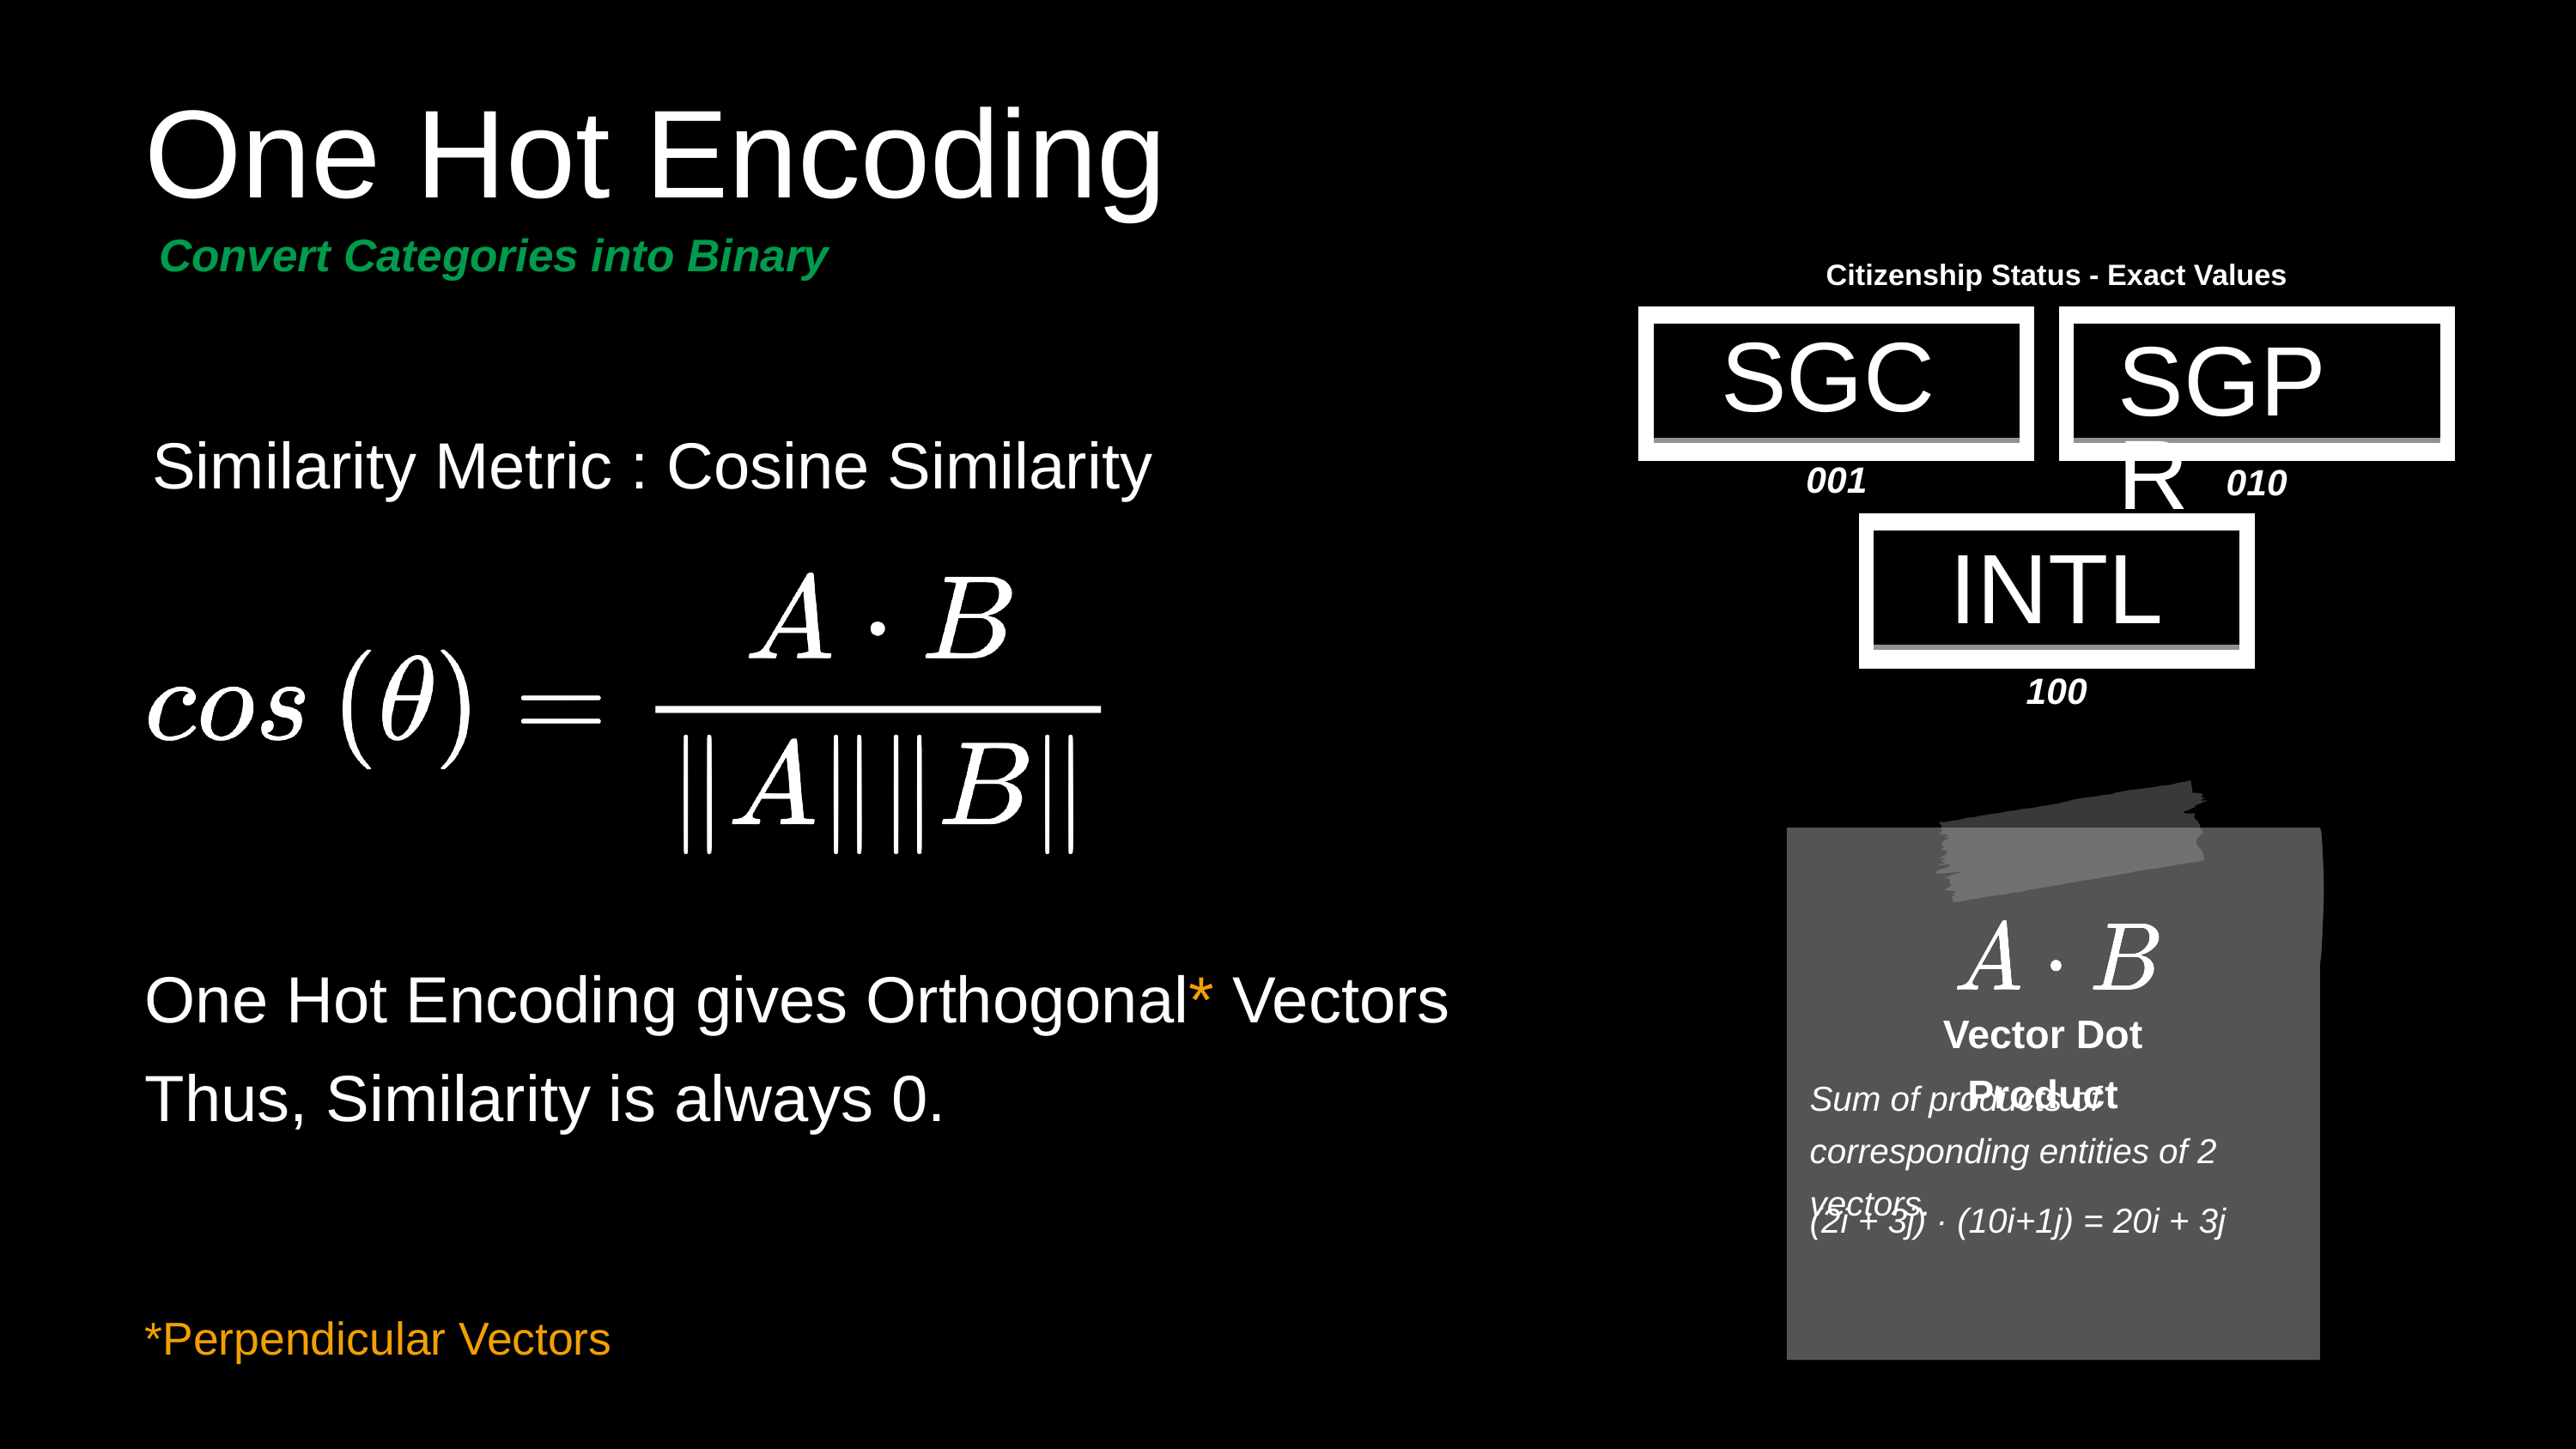

One Hot Encoding
Convert Categories into Binary
Citizenship Status - Exact Values

SGC
SGPR
Similarity Metric : Cosine Similarity
001
010

INTL

100

One Hot Encoding gives Orthogonal* Vectors
Thus, Similarity is always 0.
Vector Dot Product
Sum of products of  corresponding entities of 2 vectors.
(2i + 3j) · (10i+1j) = 20i + 3j
*Perpendicular Vectors